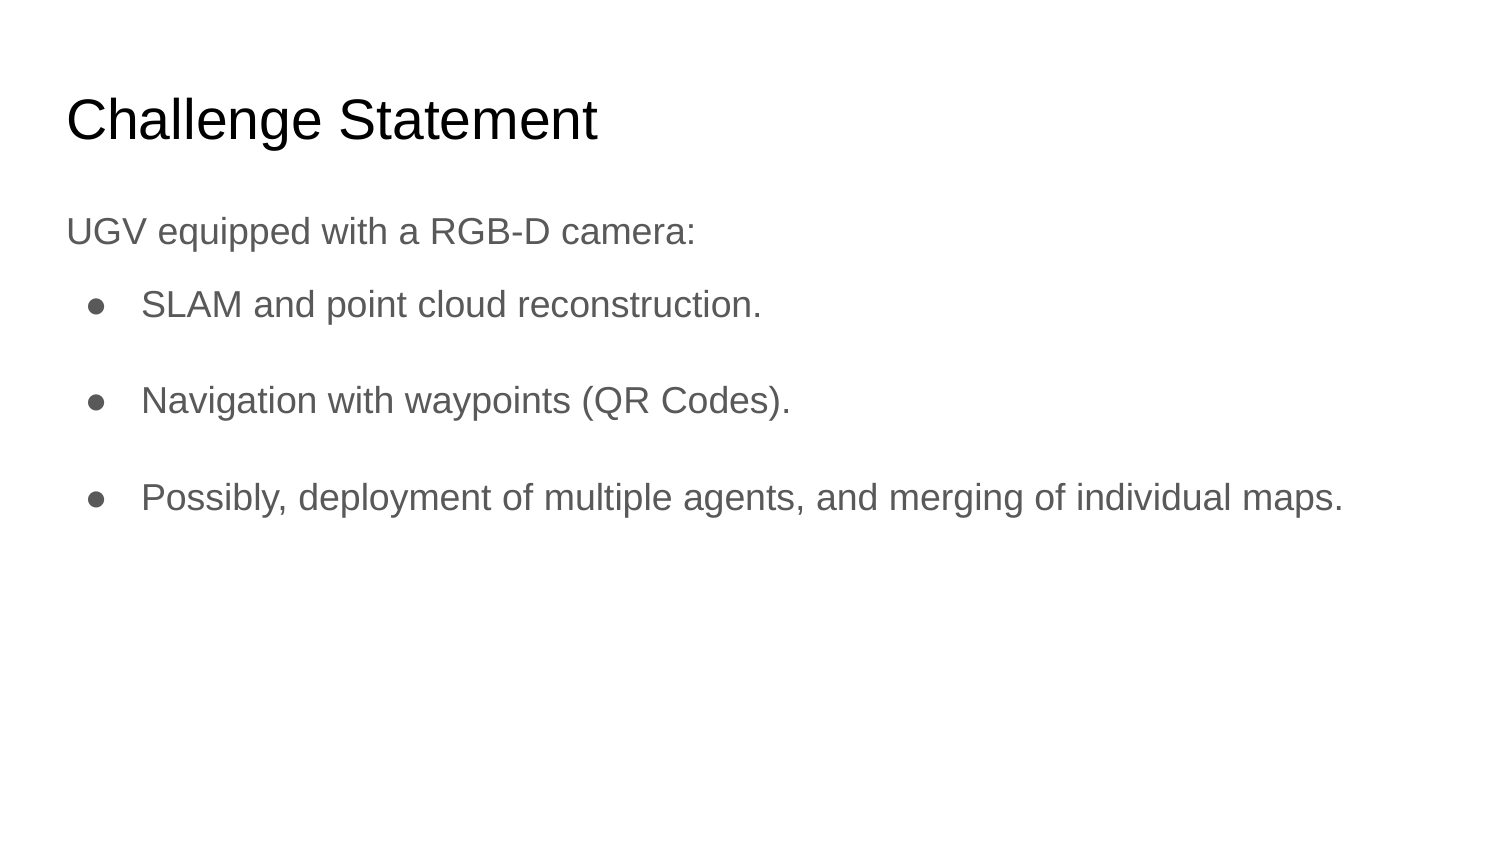

# Challenge Statement
UGV equipped with a RGB-D camera:
SLAM and point cloud reconstruction.
Navigation with waypoints (QR Codes).
Possibly, deployment of multiple agents, and merging of individual maps.